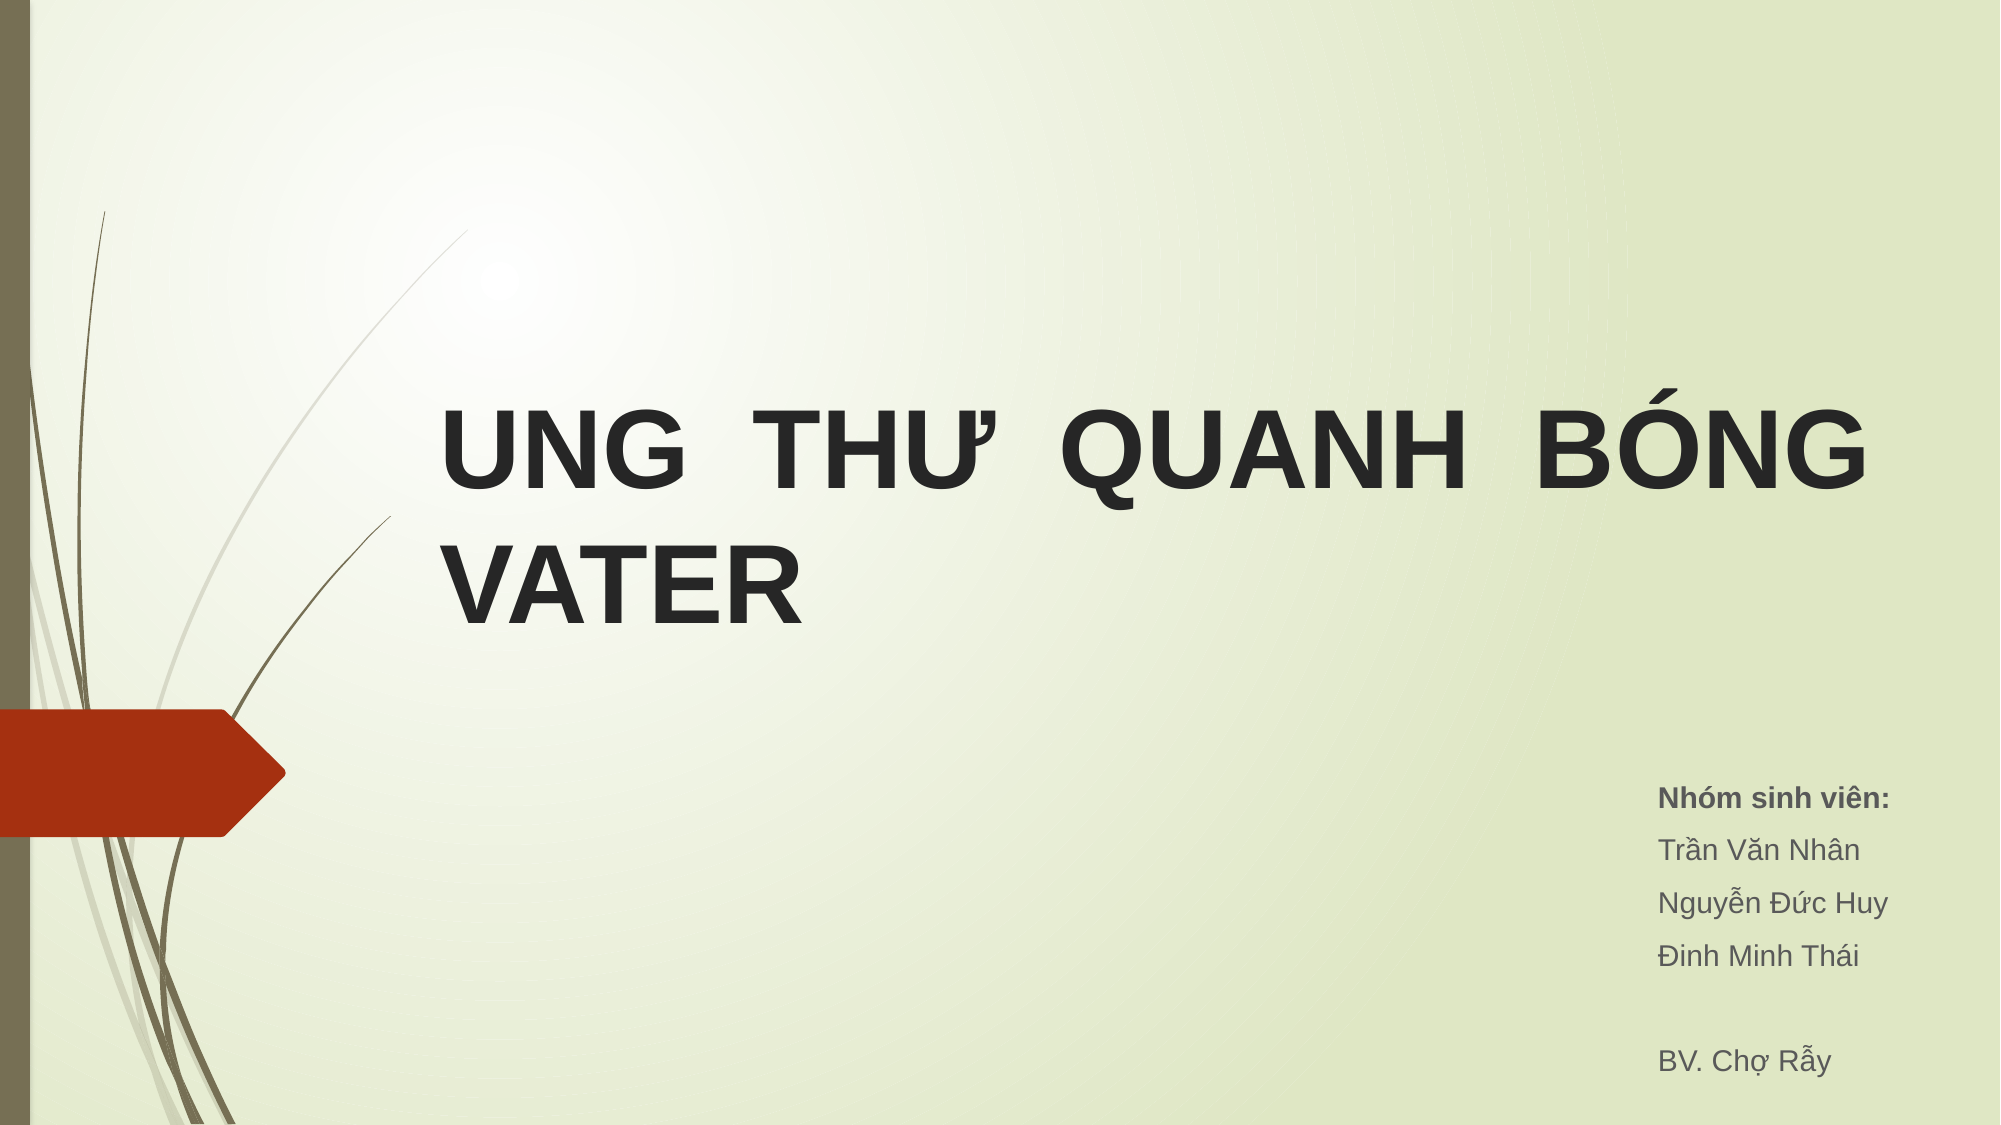

# UNG THƯ QUANH BÓNG VATER
Nhóm sinh viên:
Trần Văn Nhân
Nguyễn Đức Huy
Đinh Minh Thái

BV. Chợ Rẫy